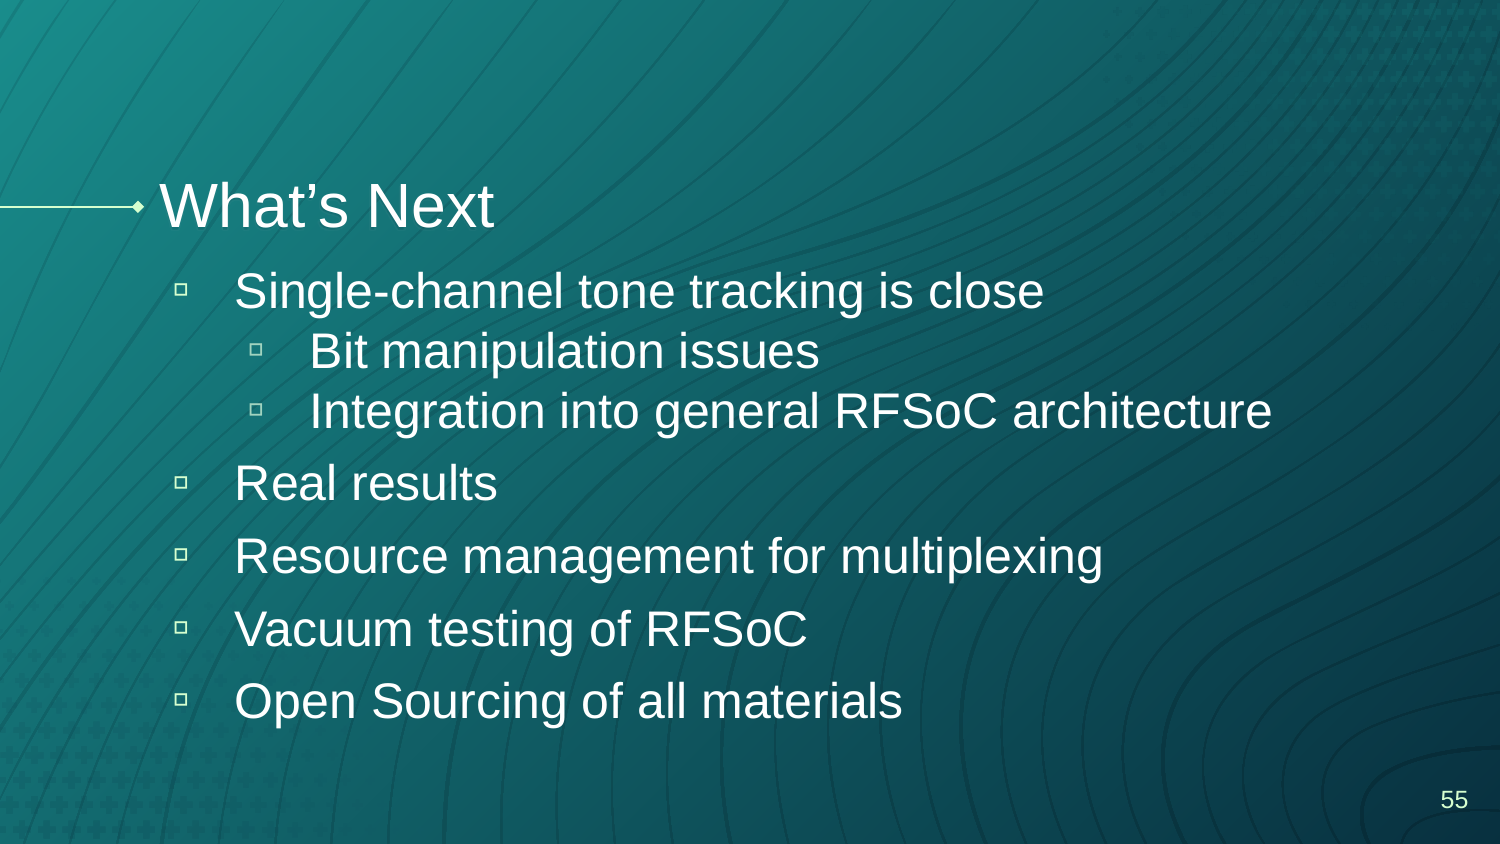

# What’s Next
Single-channel tone tracking is close
Bit manipulation issues
Integration into general RFSoC architecture
Real results
Resource management for multiplexing
Vacuum testing of RFSoC
Open Sourcing of all materials
55